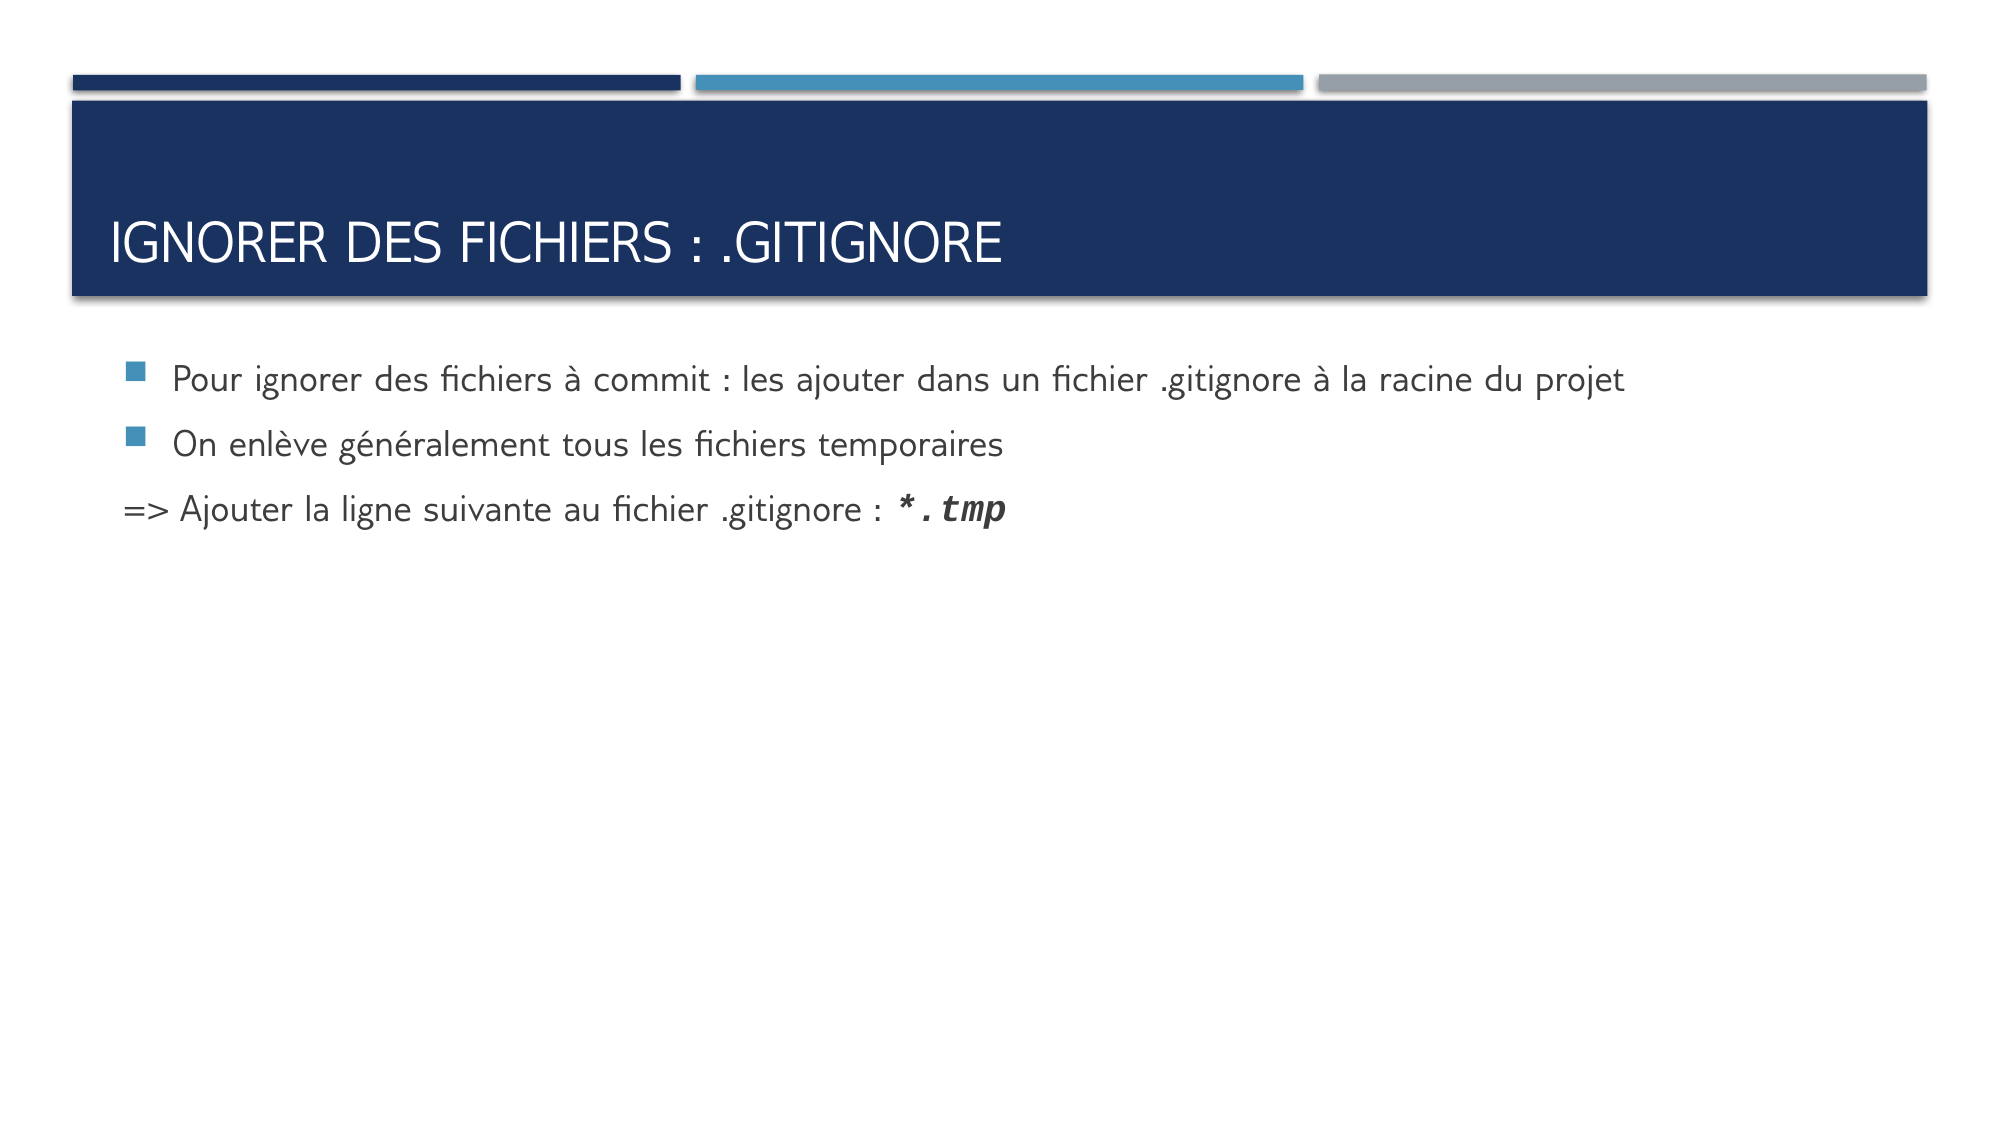

# Ignorer des fichiers : .gitignore
Pour ignorer des fichiers à commit : les ajouter dans un fichier .gitignore à la racine du projet
On enlève généralement tous les fichiers temporaires
=> Ajouter la ligne suivante au fichier .gitignore : *.tmp